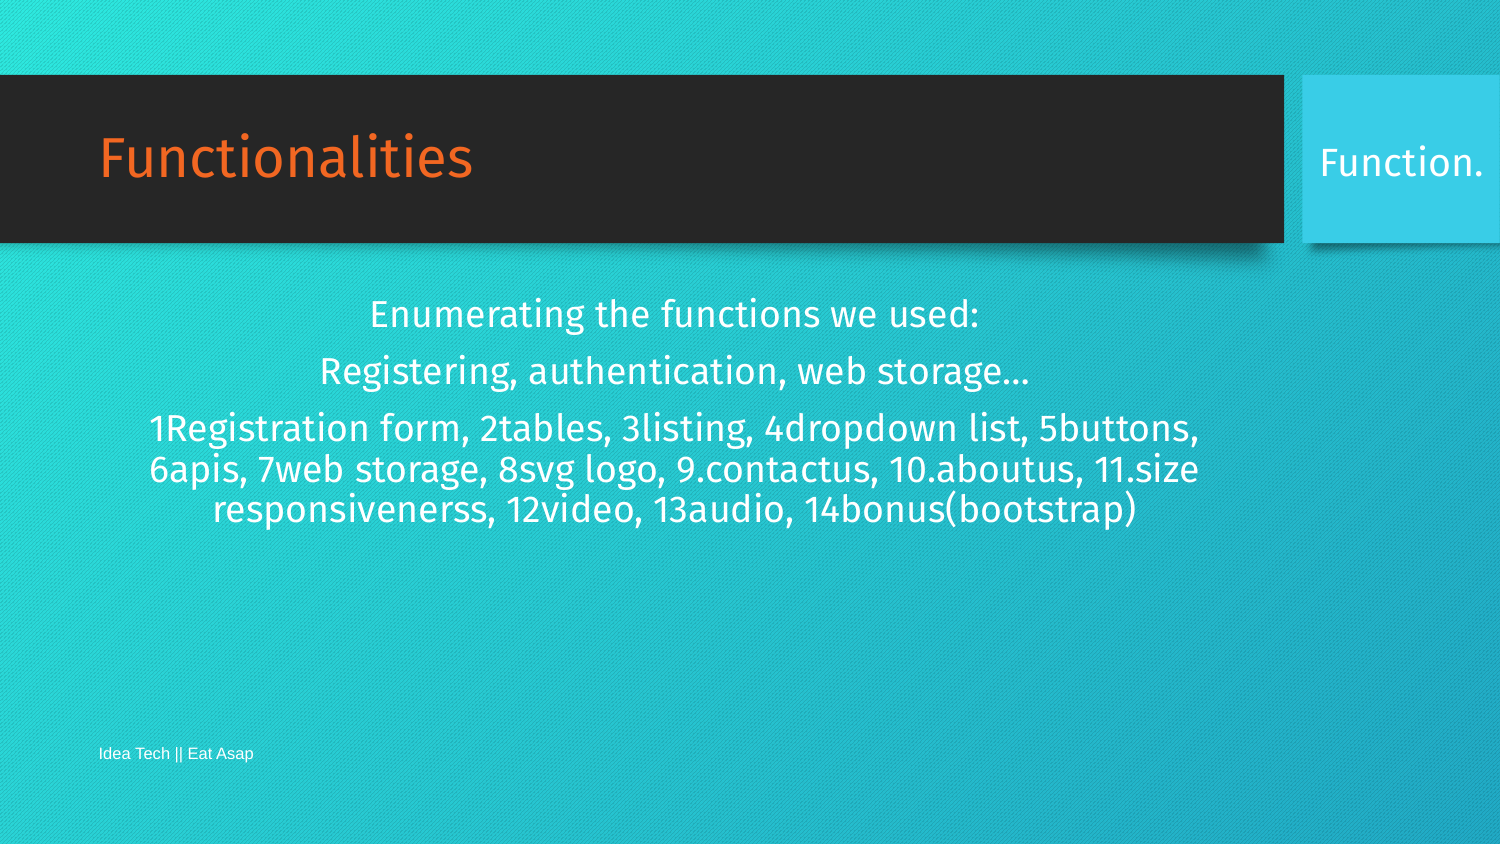

# Functionalities
Function.
Enumerating the functions we used:
Registering, authentication, web storage…
1Registration form, 2tables, 3listing, 4dropdown list, 5buttons, 6apis, 7web storage, 8svg logo, 9.contactus, 10.aboutus, 11.size responsivenerss, 12video, 13audio, 14bonus(bootstrap)

Idea Tech || Eat Asap